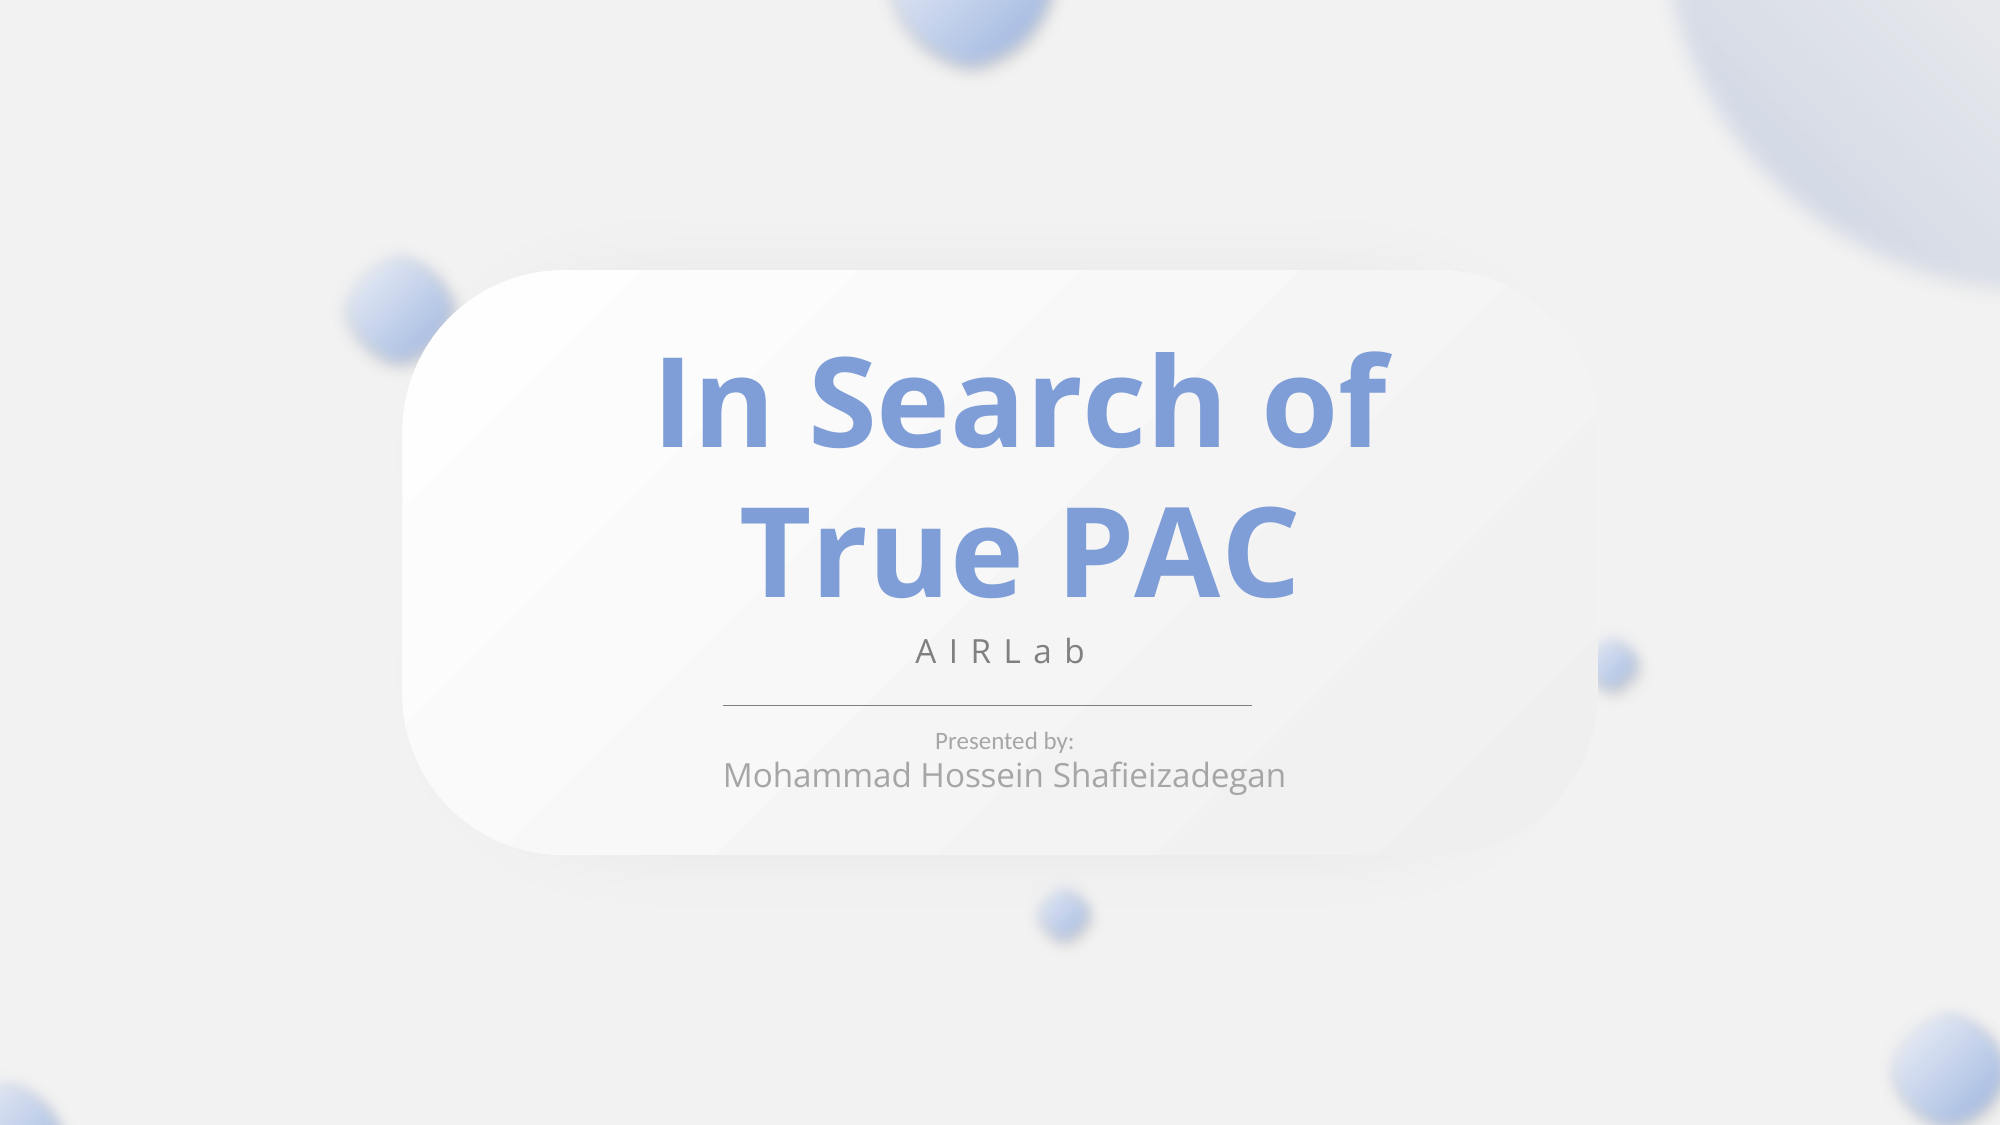

In Search of True PAC
AIRLab
Presented by:
Mohammad Hossein Shafieizadegan